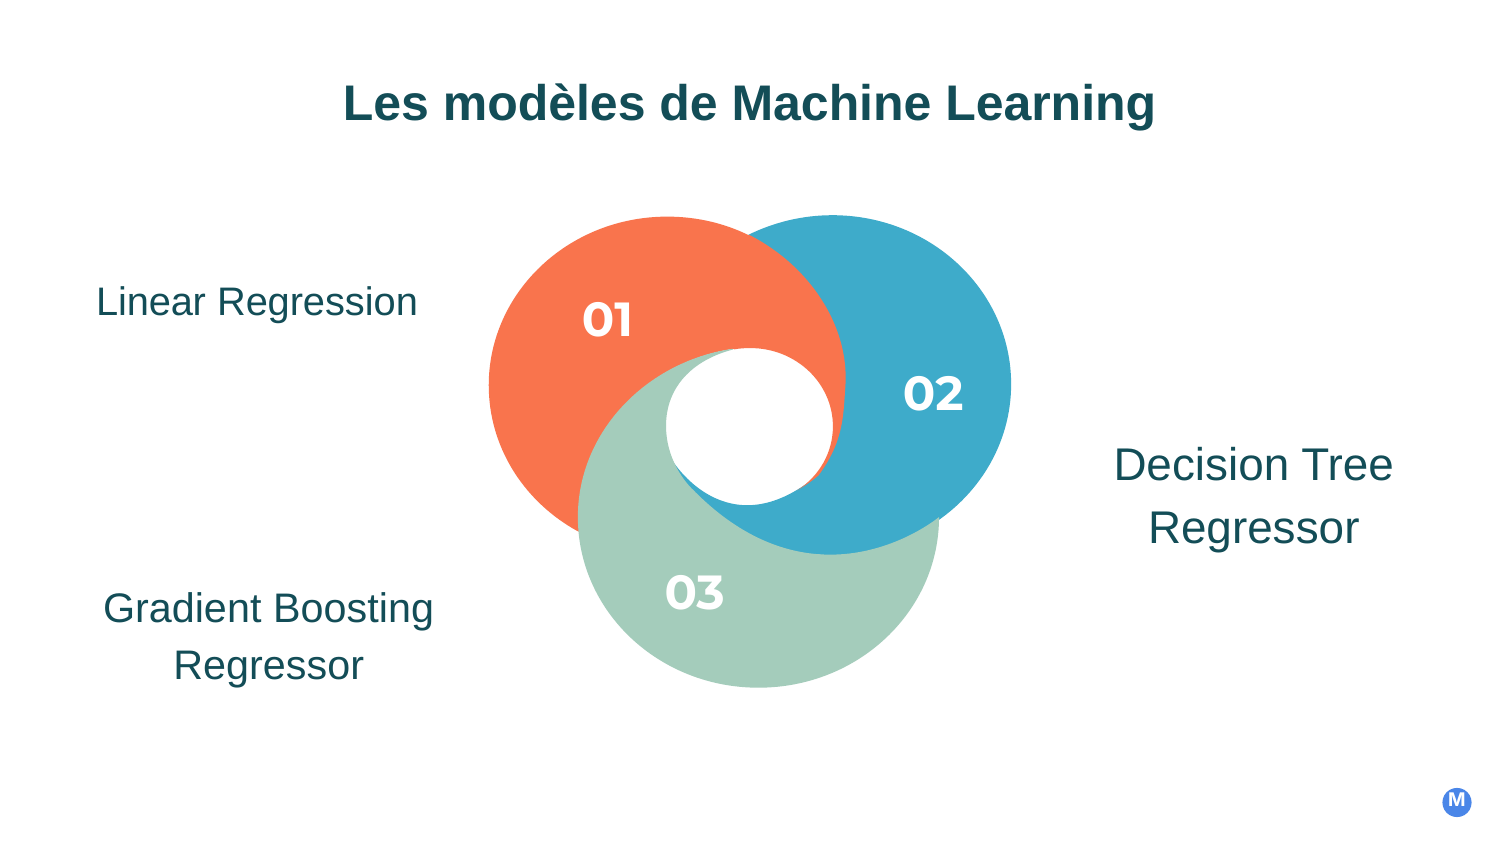

# Les modèles de Machine Learning
Linear Regression
Decision Tree Regressor
Gradient Boosting Regressor
M